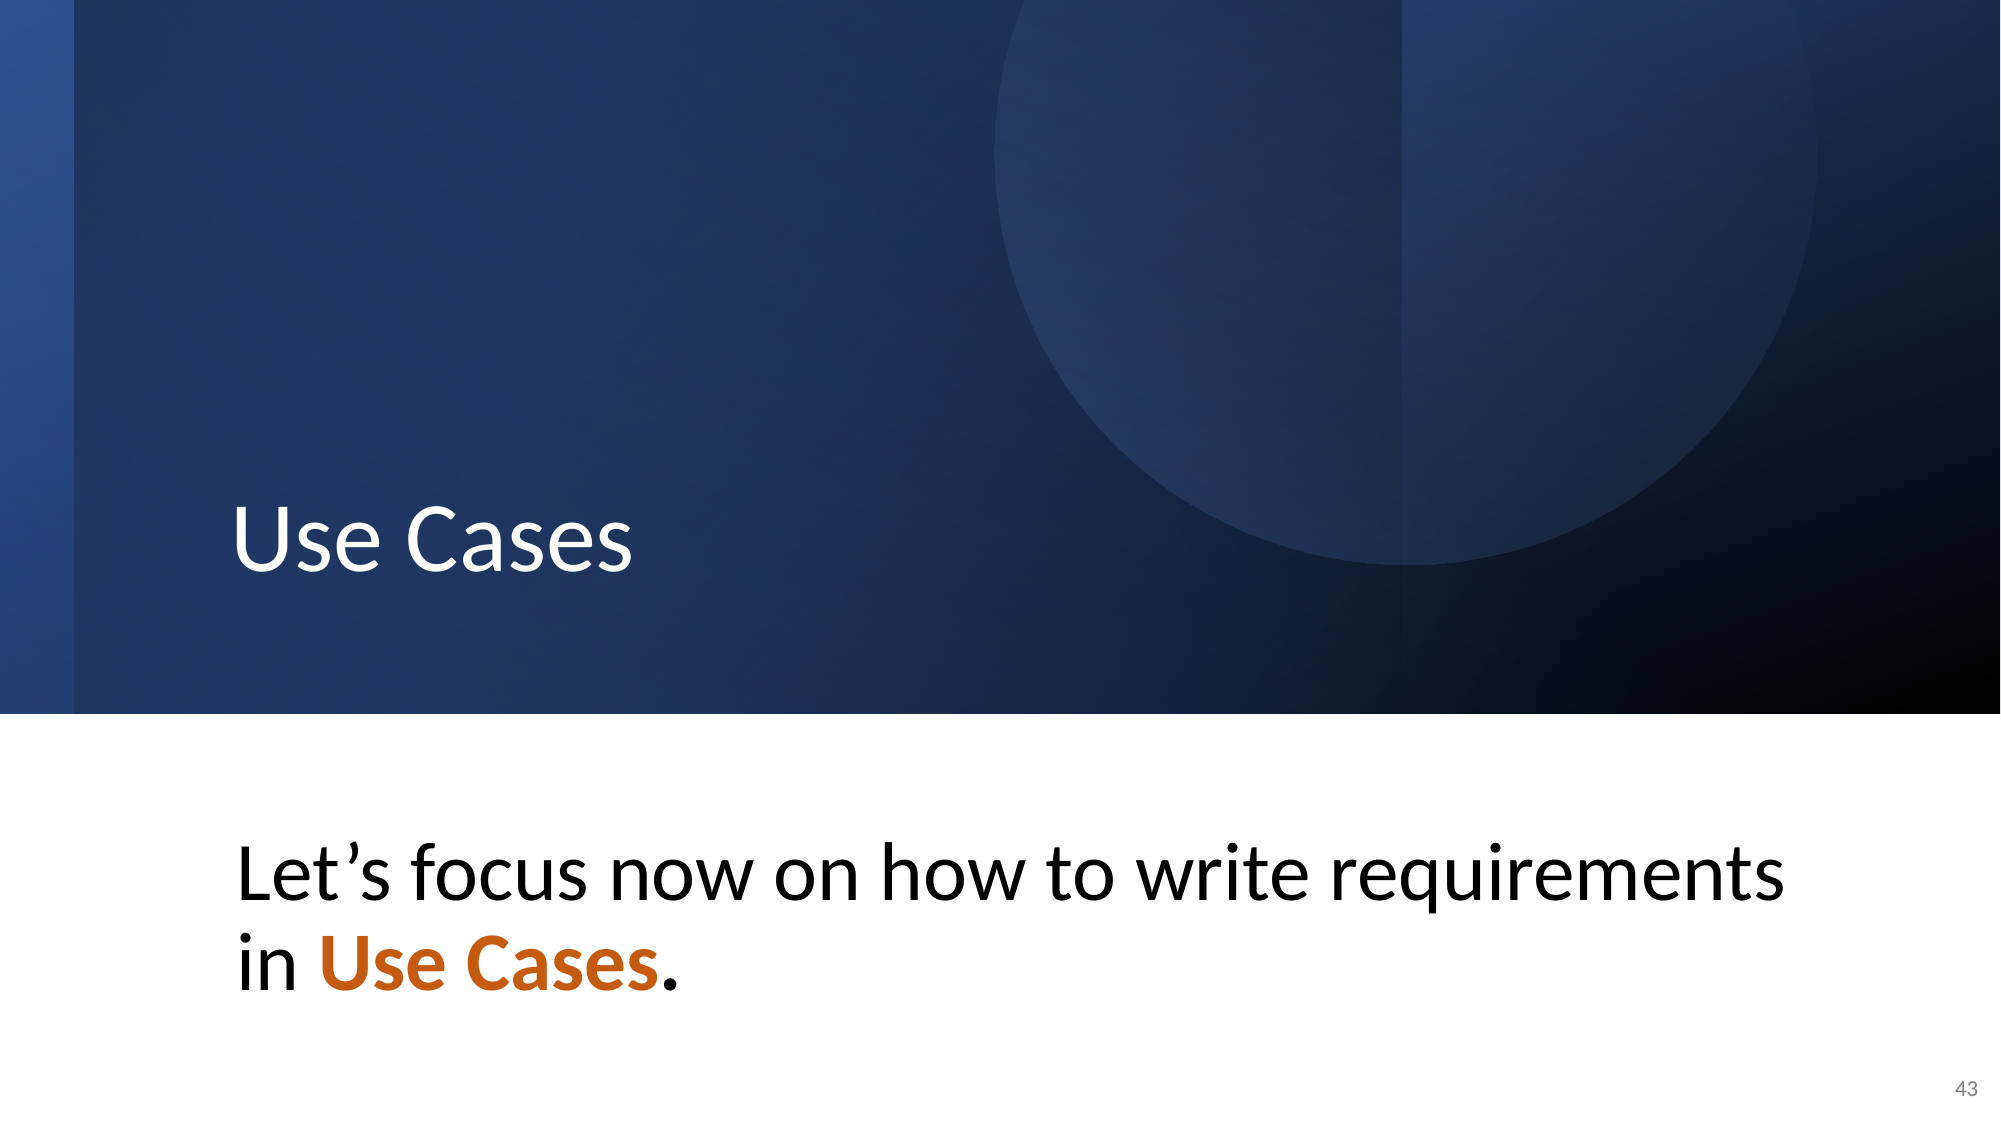

# Use Cases
Let’s focus now on how to write requirements in Use Cases.
43